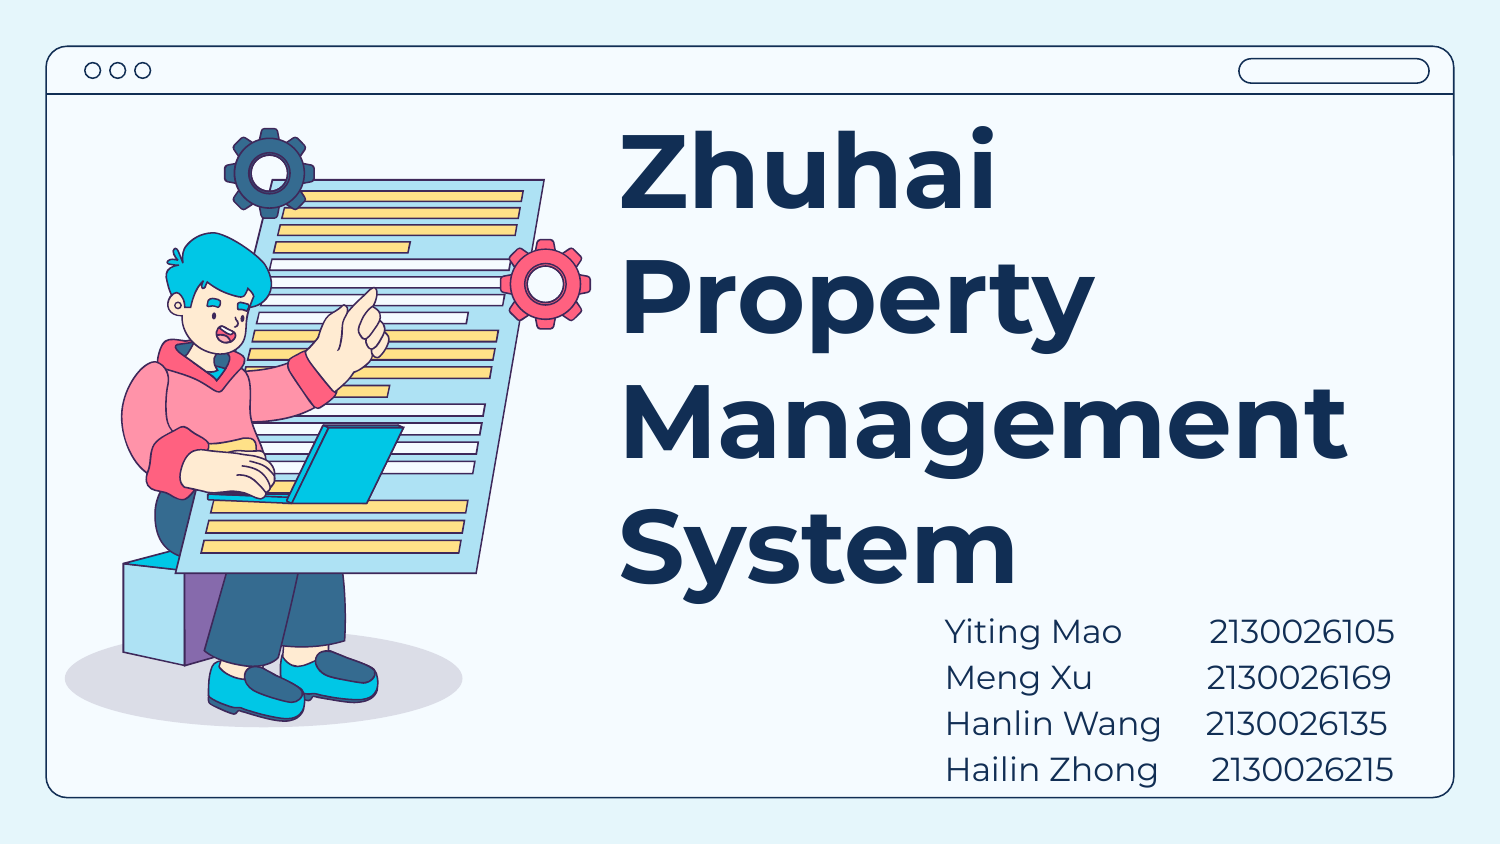

# Zhuhai Property Management System

Yiting Mao          2130026105
Meng Xu             2130026169
Hanlin Wang     2130026135
Hailin Zhong      2130026215